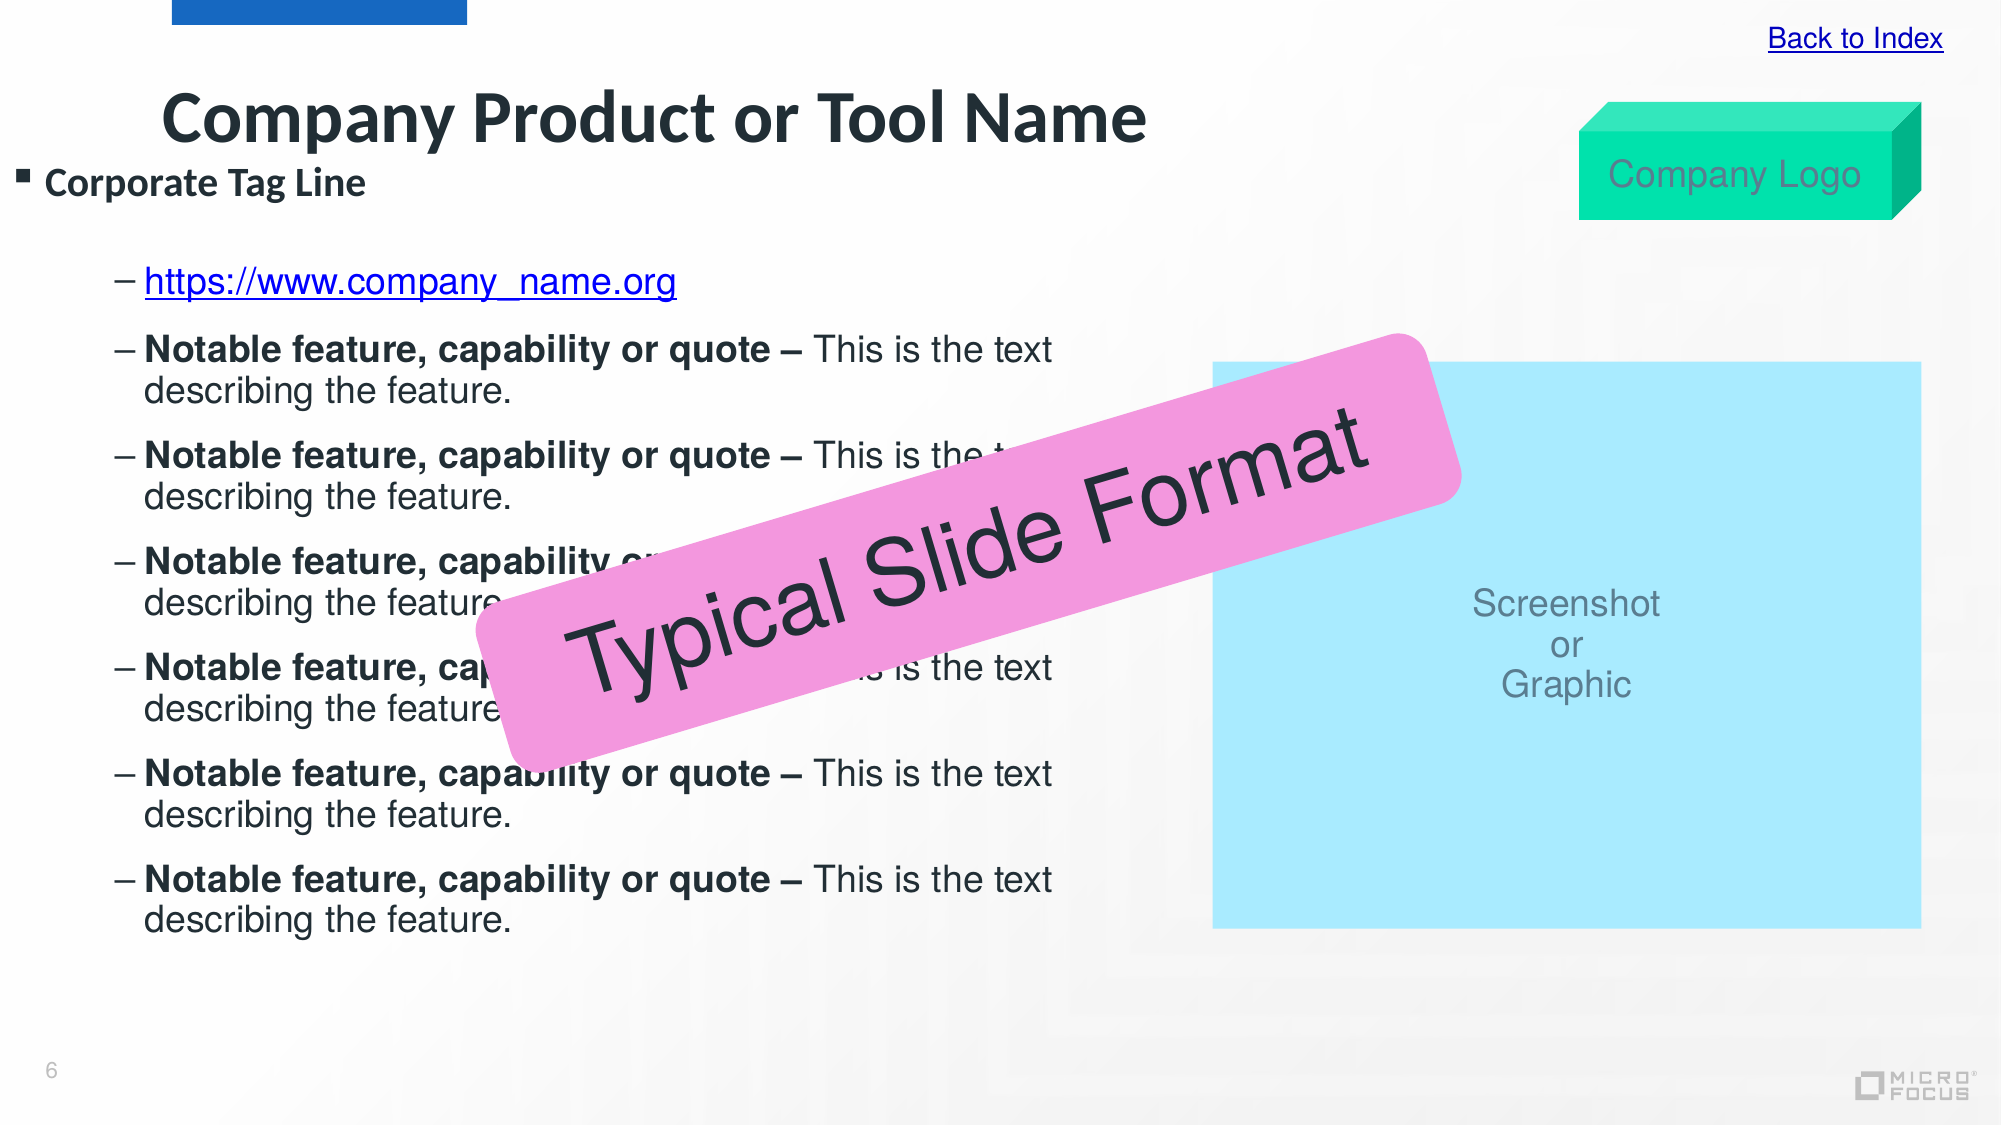

Back to Index
# Company Product or Tool Name
Company Logo
Corporate Tag Line
https://www.company_name.org
Notable feature, capability or quote – This is the text describing the feature.
Notable feature, capability or quote – This is the text describing the feature.
Notable feature, capability or quote – This is the text describing the feature.
Notable feature, capability or quote – This is the text describing the feature.
Notable feature, capability or quote – This is the text describing the feature.
Notable feature, capability or quote – This is the text describing the feature.

Screenshot
or
Graphic
Typical Slide Format
6